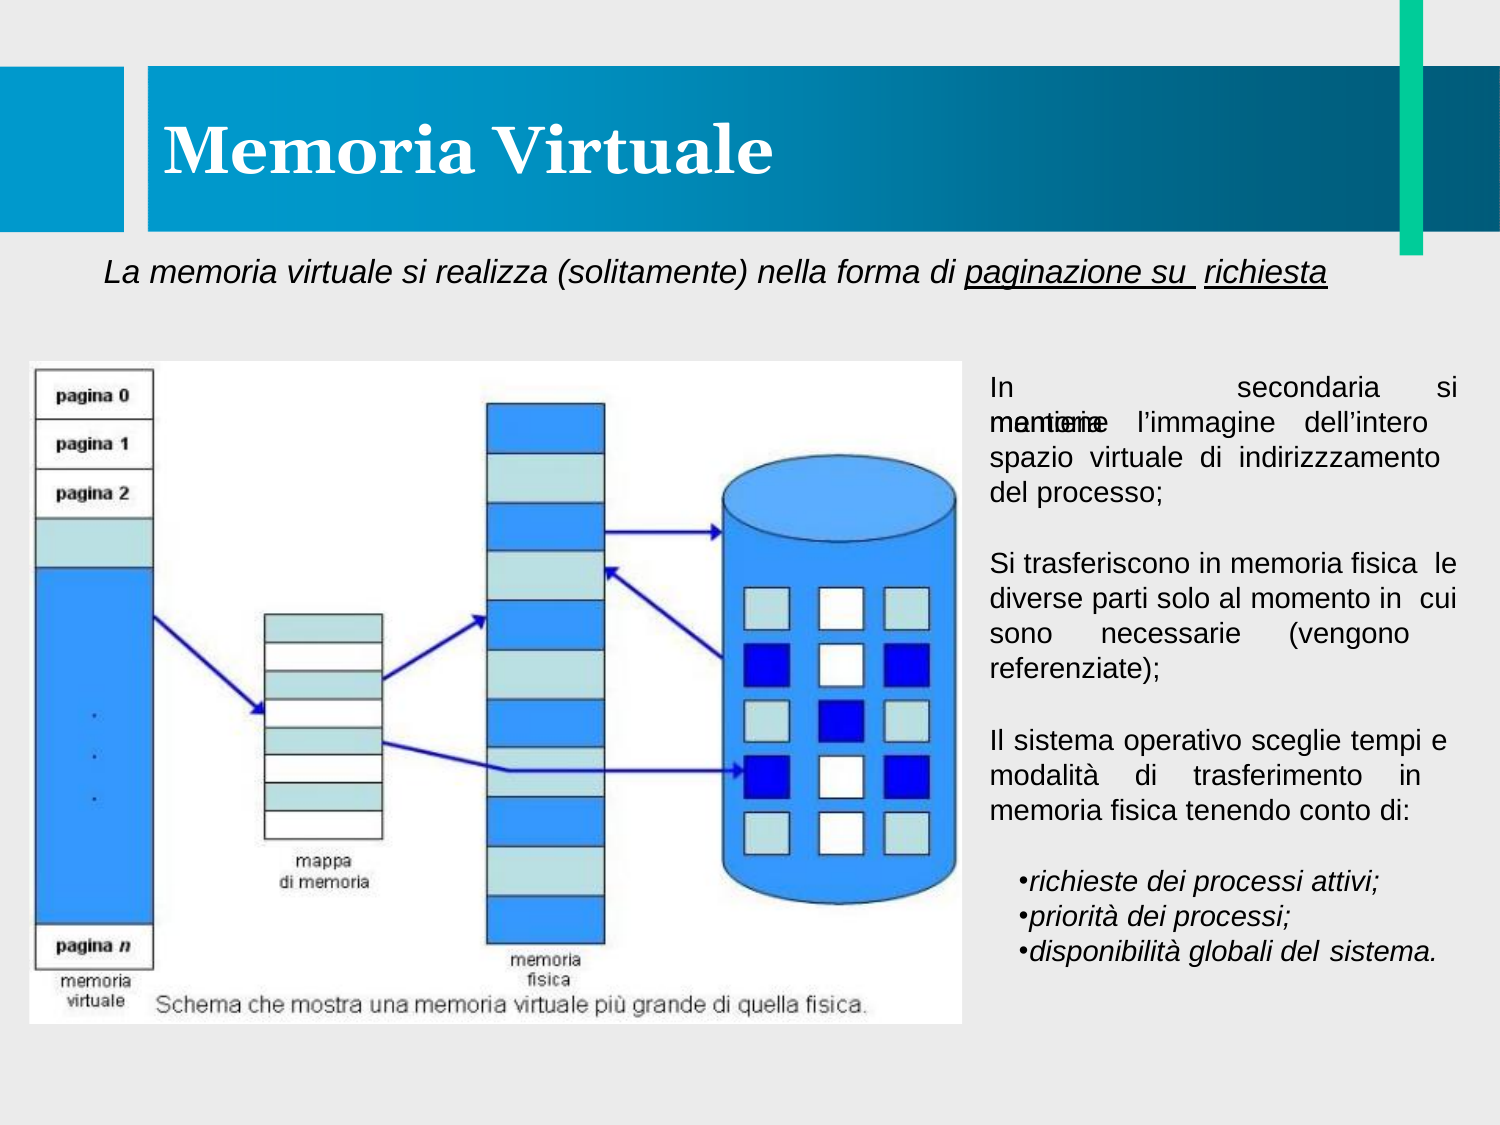

# Memoria Virtuale

La memoria virtuale si realizza (solitamente) nella forma di paginazione su richiesta

In	memoria
secondaria	si
mantiene l’immagine dell’intero  spazio virtuale di indirizzzamento  del processo;

Si trasferiscono in memoria fisica  le diverse parti solo al momento in  cui sono necessarie (vengono  referenziate);

Il sistema operativo sceglie tempi e  modalità di trasferimento in  memoria fisica tenendo conto di:

richieste dei processi attivi;
priorità dei processi;
disponibilità globali del sistema.